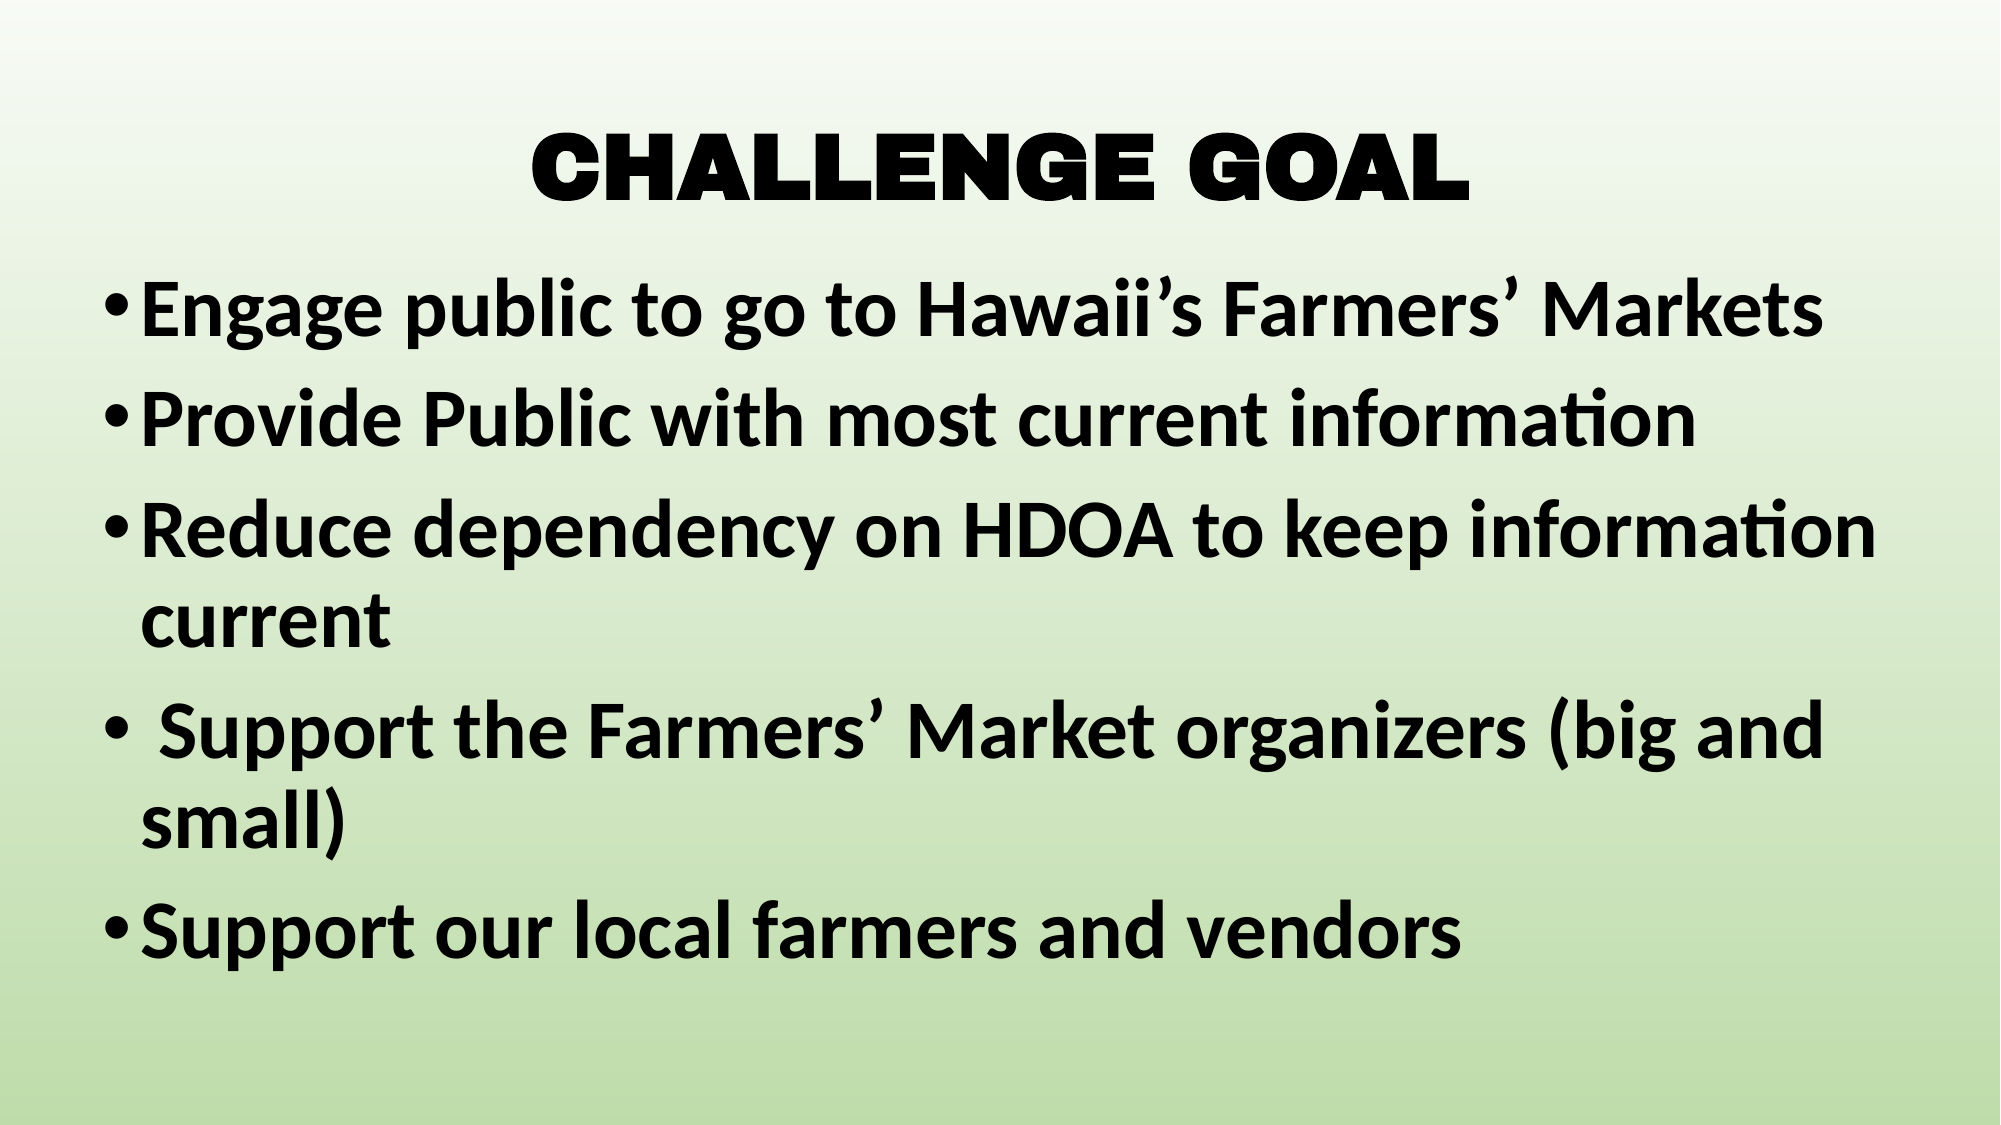

# CHALLENGE GOAL
Engage public to go to Hawaii’s Farmers’ Markets
Provide Public with most current information
Reduce dependency on HDOA to keep information current
 Support the Farmers’ Market organizers (big and small)
Support our local farmers and vendors